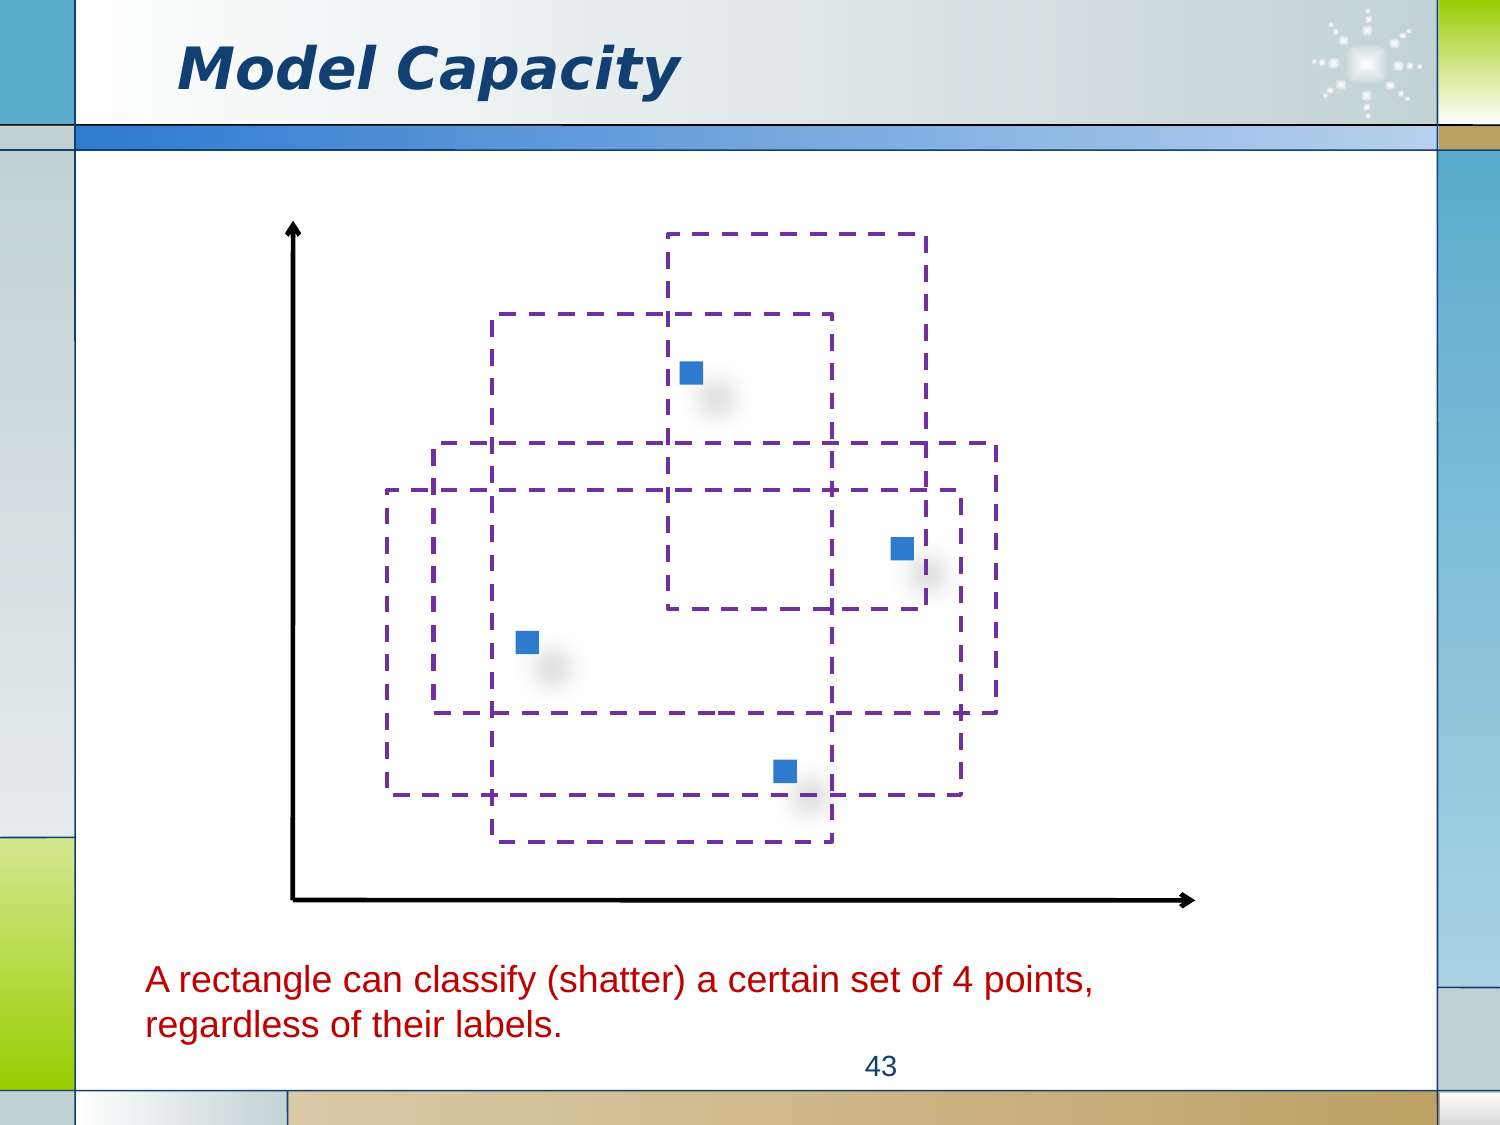

# Model Capacity

A rectangle can classify (shatter) a certain set of 4 points,
regardless of their labels.
43